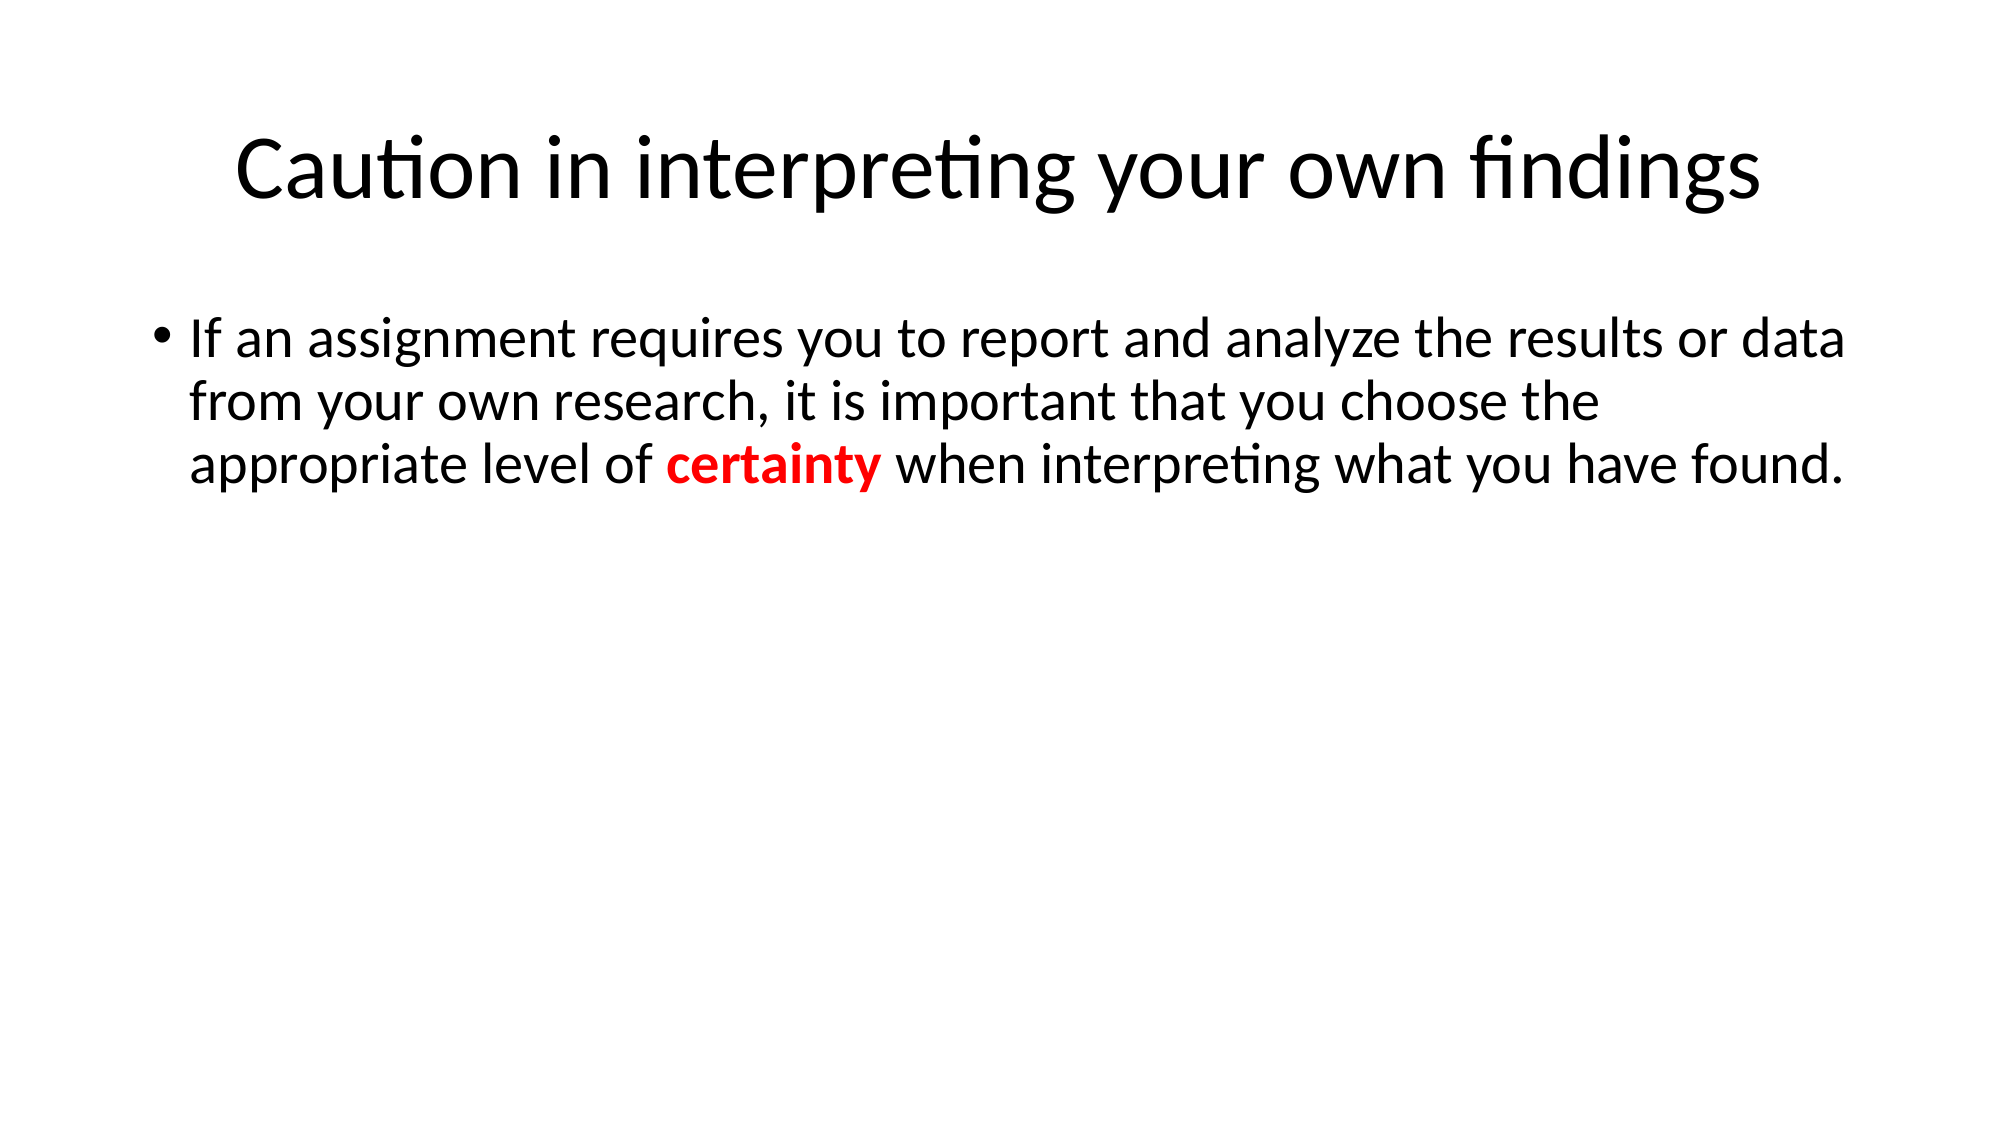

# Caution in interpreting your own findings
If an assignment requires you to report and analyze the results or data from your own research, it is important that you choose the appropriate level of certainty when interpreting what you have found.